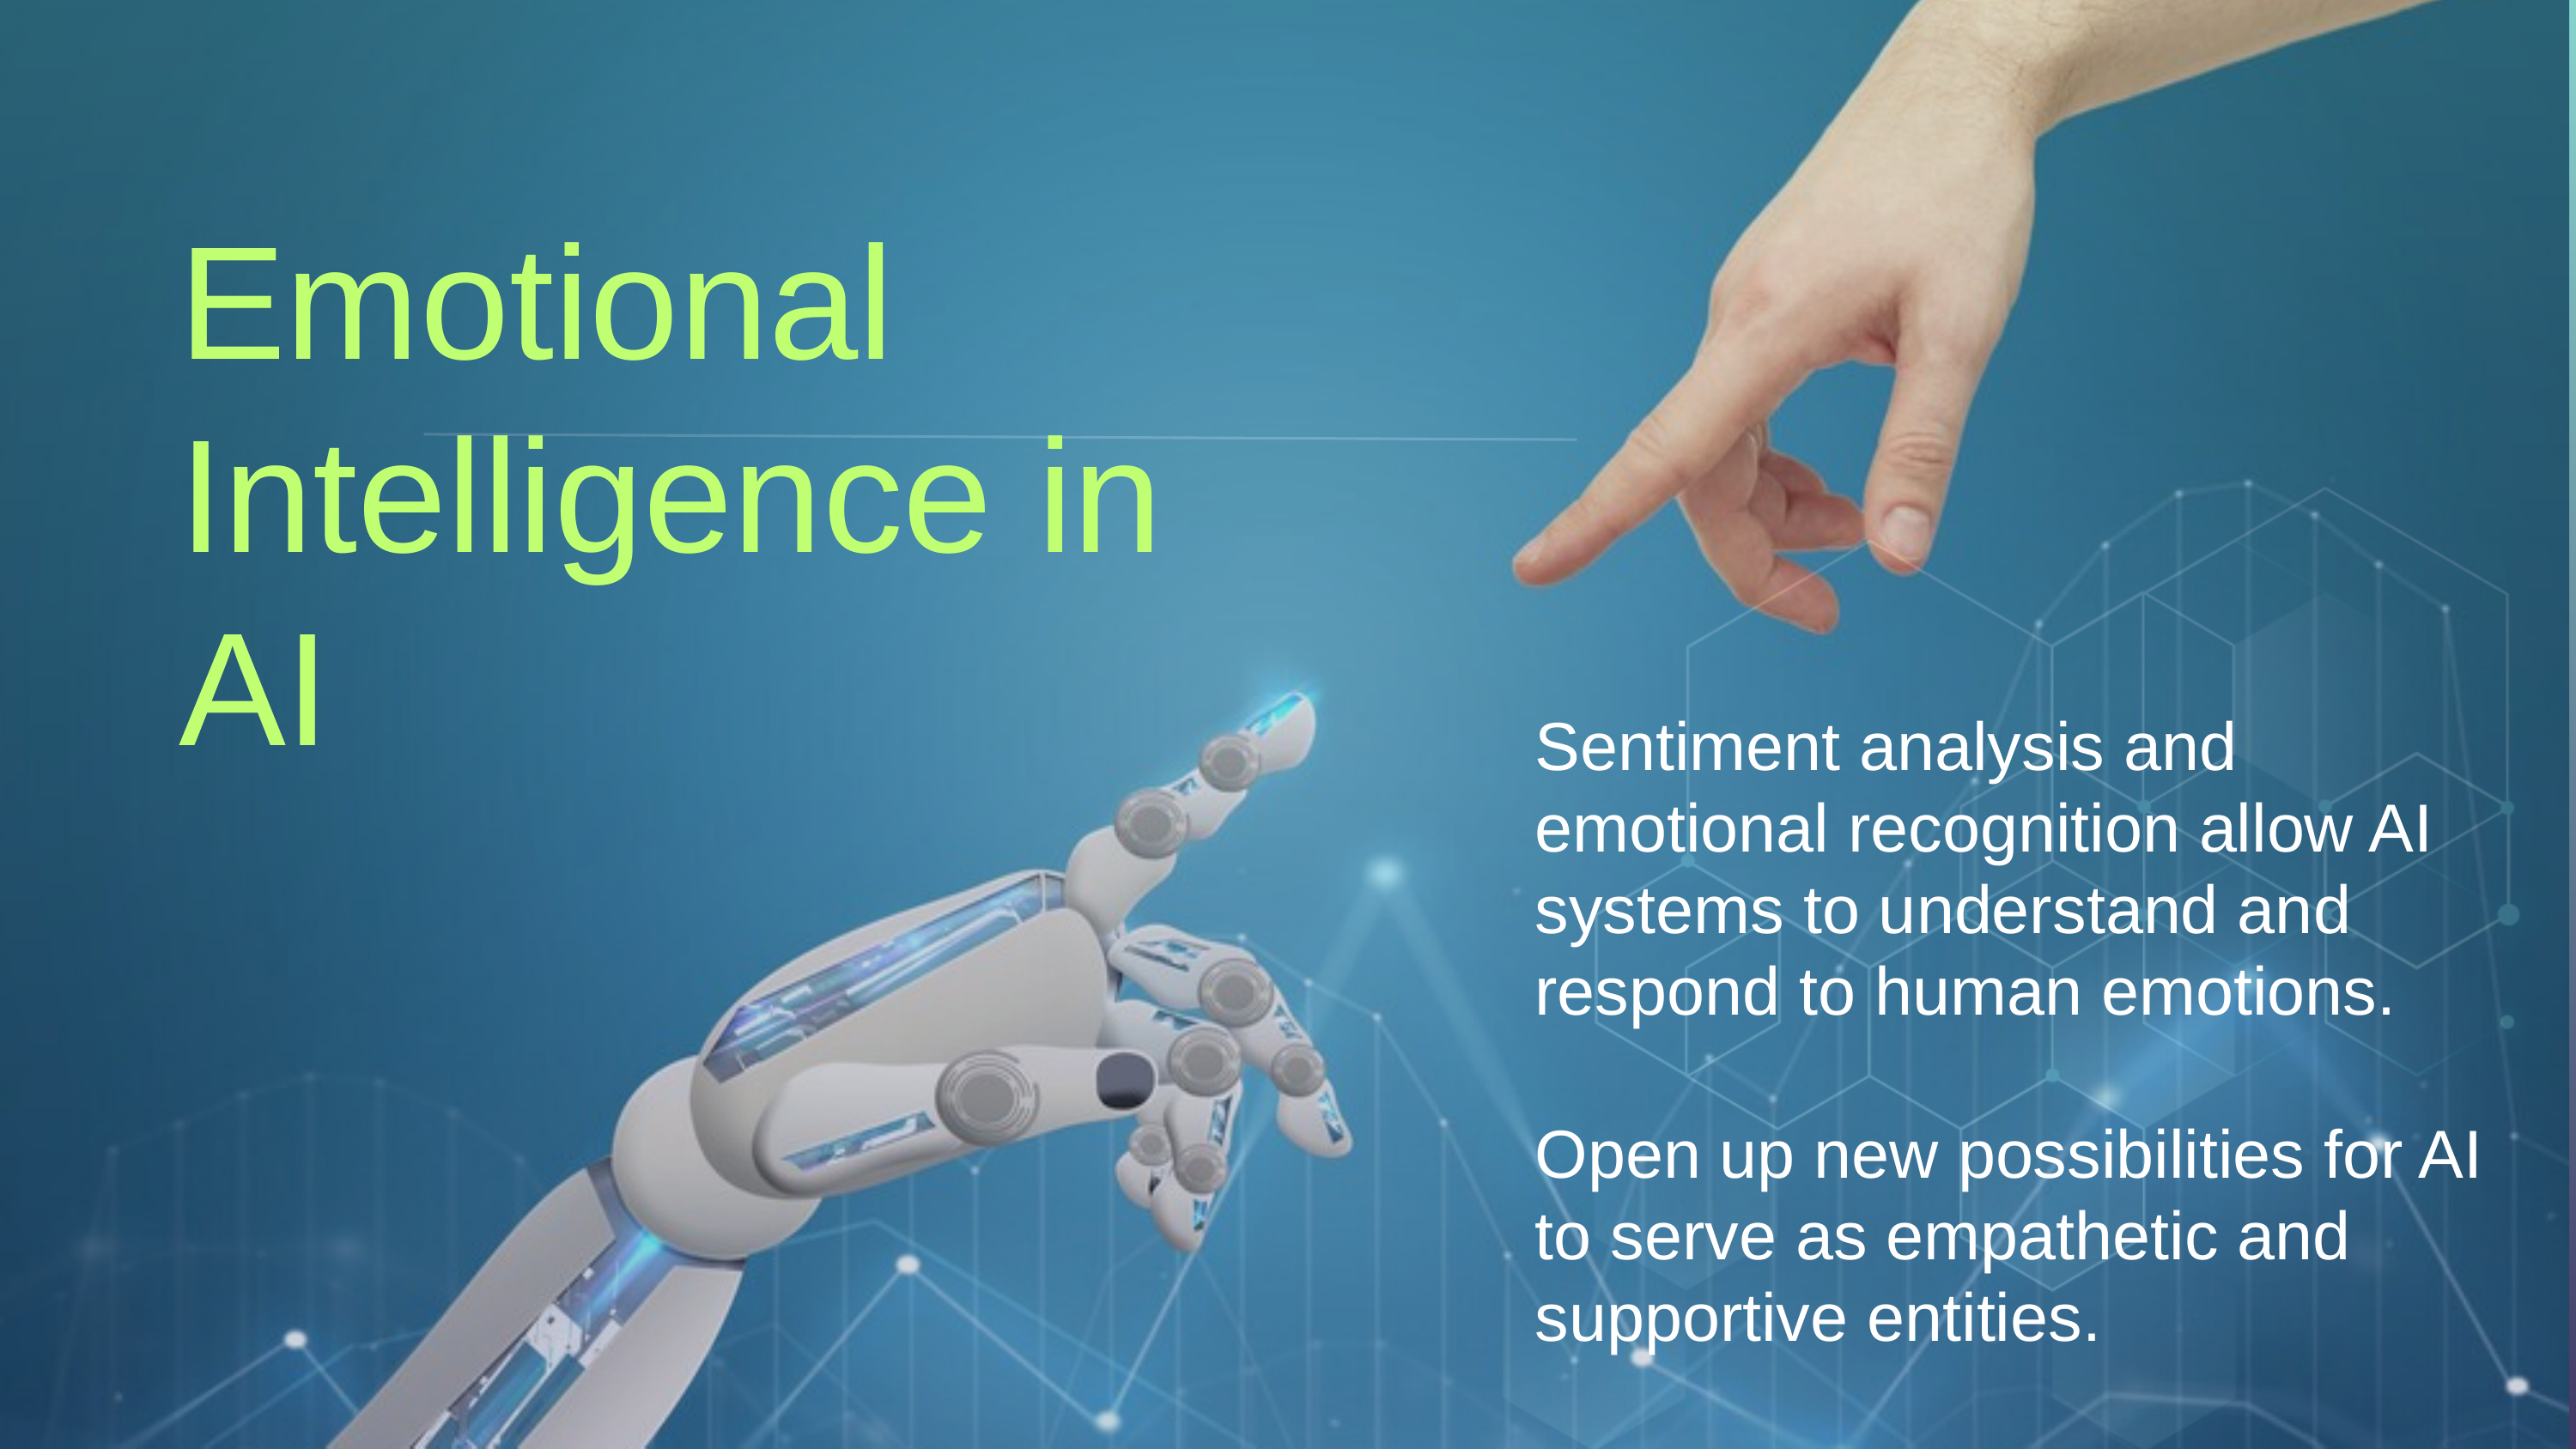

Emotional Intelligence in AI

Sentiment analysis and emotional recognition allow AI systems to understand and respond to human emotions.

Open up new possibilities for AI to serve as empathetic and supportive entities.